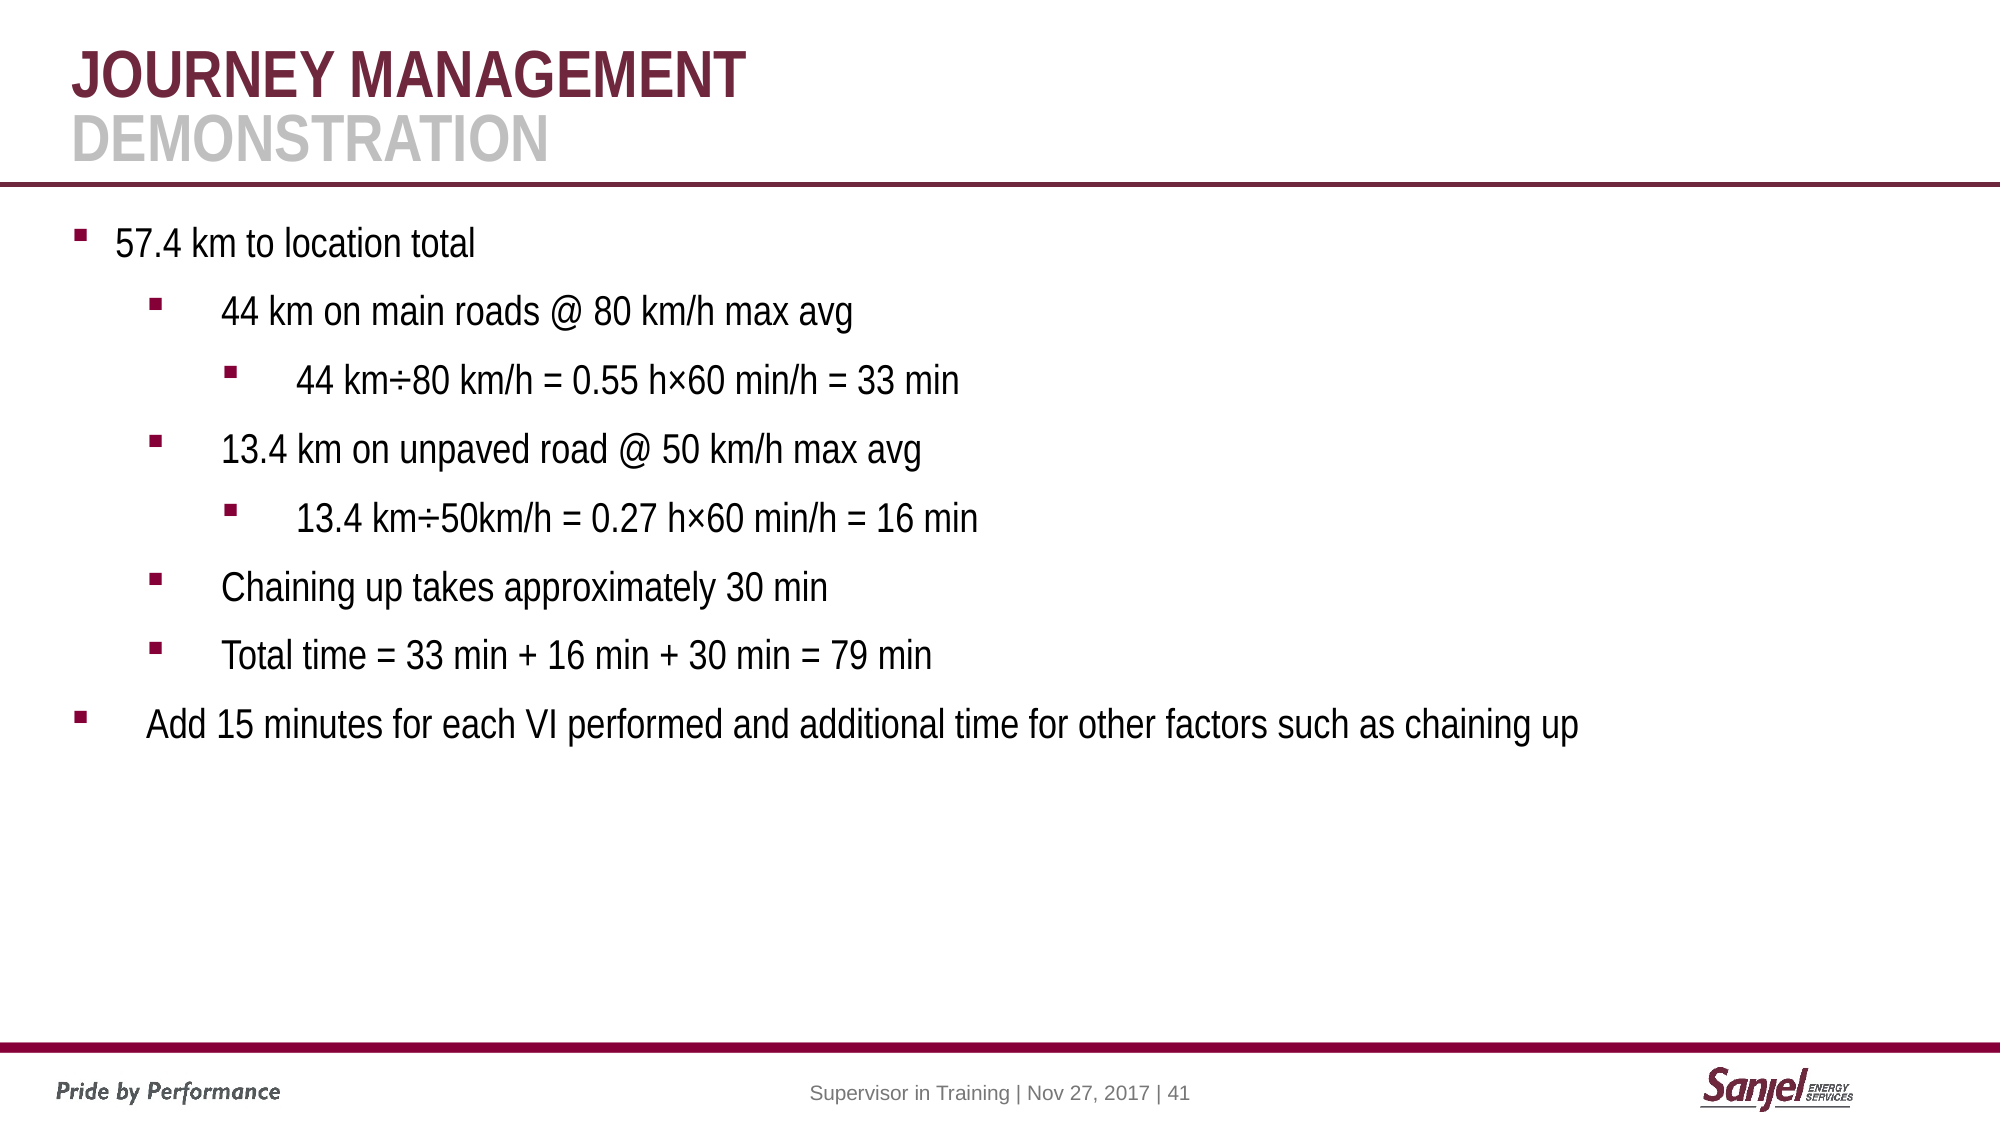

# Journey management demonstration
57.4 km to location total
44 km on main roads @ 80 km/h max avg
44 km÷80 km/h = 0.55 h×60 min/h = 33 min
13.4 km on unpaved road @ 50 km/h max avg
13.4 km÷50km/h = 0.27 h×60 min/h = 16 min
Chaining up takes approximately 30 min
Total time = 33 min + 16 min + 30 min = 79 min
Add 15 minutes for each VI performed and additional time for other factors such as chaining up